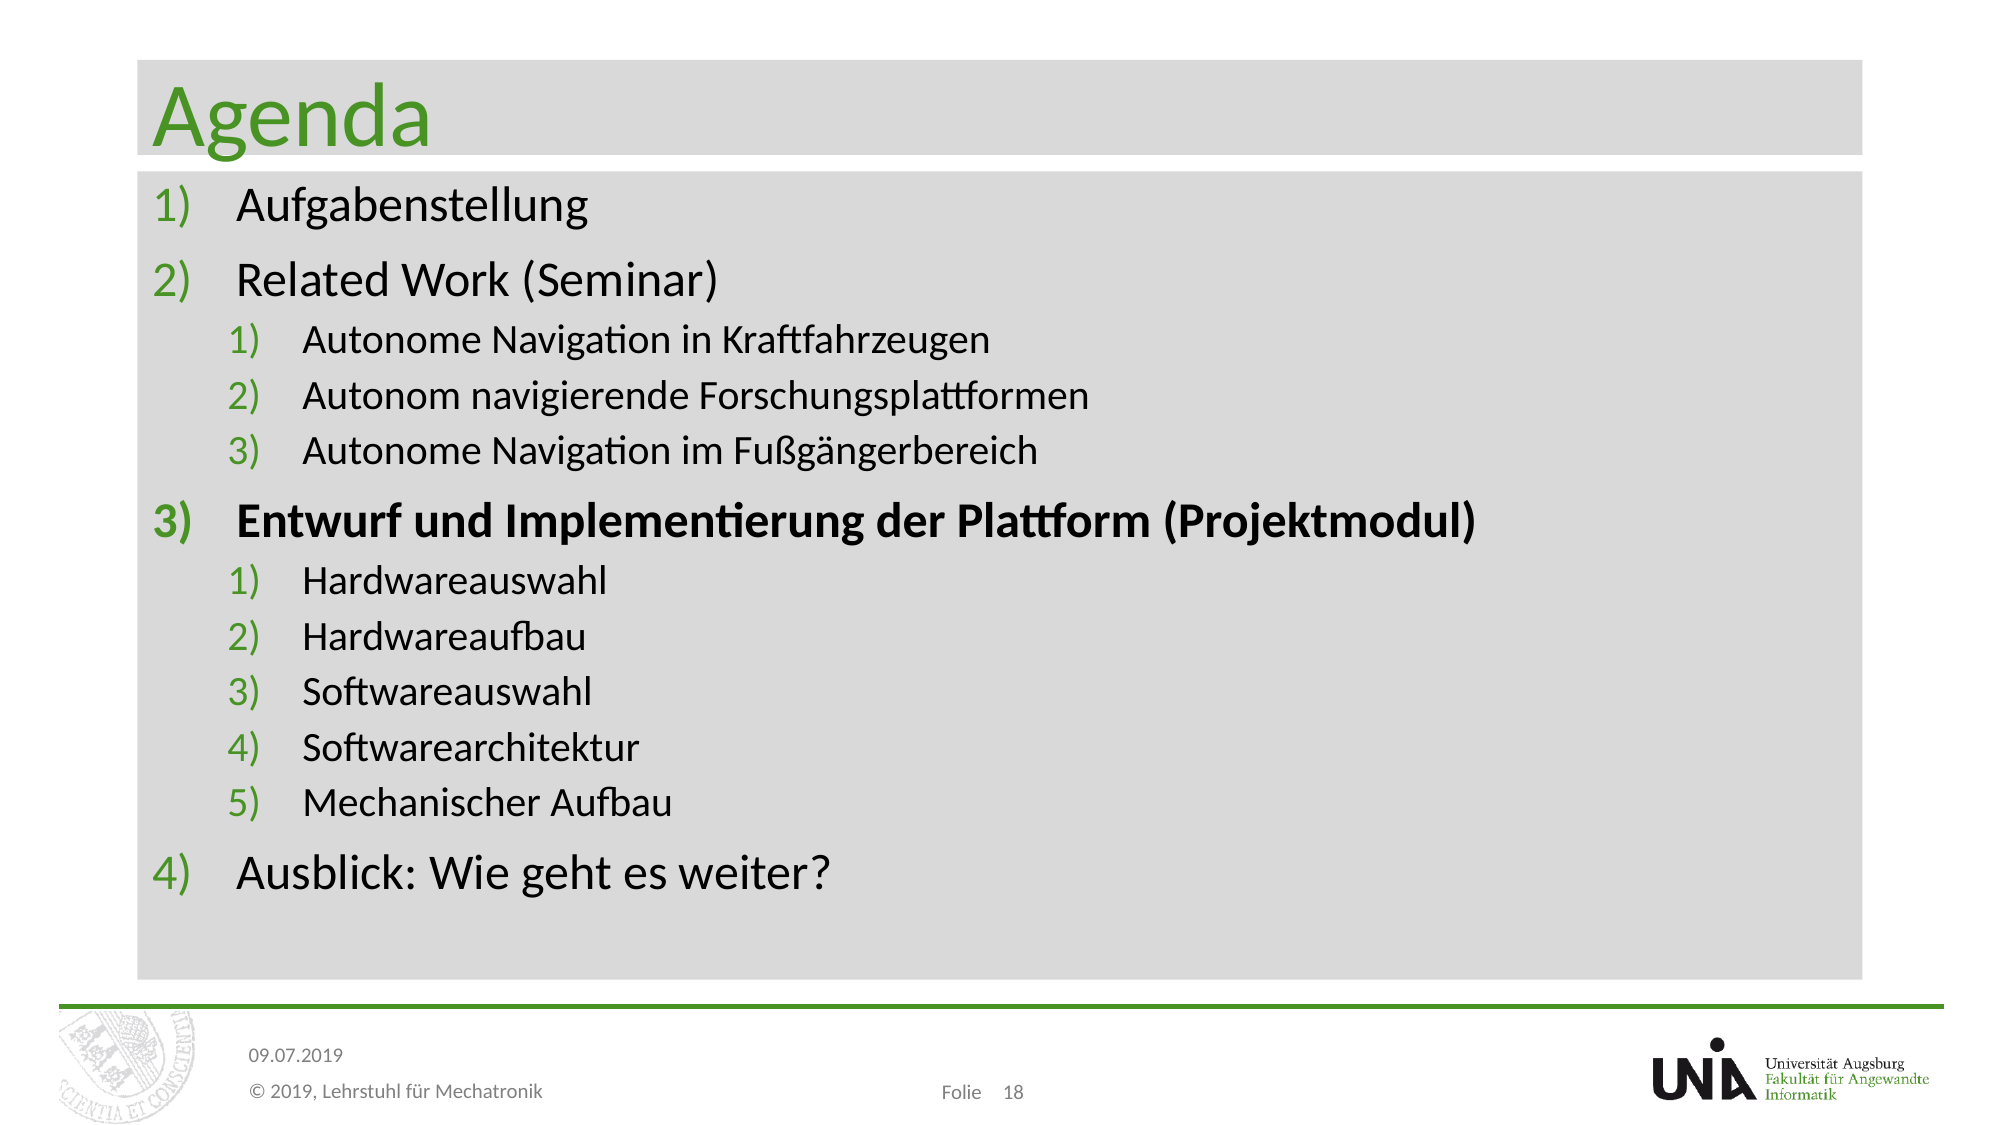

# Agenda
Aufgabenstellung
Related Work (Seminar)
Autonome Navigation in Kraftfahrzeugen
Autonom navigierende Forschungsplattformen
Autonome Navigation im Fußgängerbereich
Entwurf und Implementierung der Plattform (Projektmodul)
Hardwareauswahl
Hardwareaufbau
Softwareauswahl
Softwarearchitektur
Mechanischer Aufbau
Ausblick: Wie geht es weiter?
18